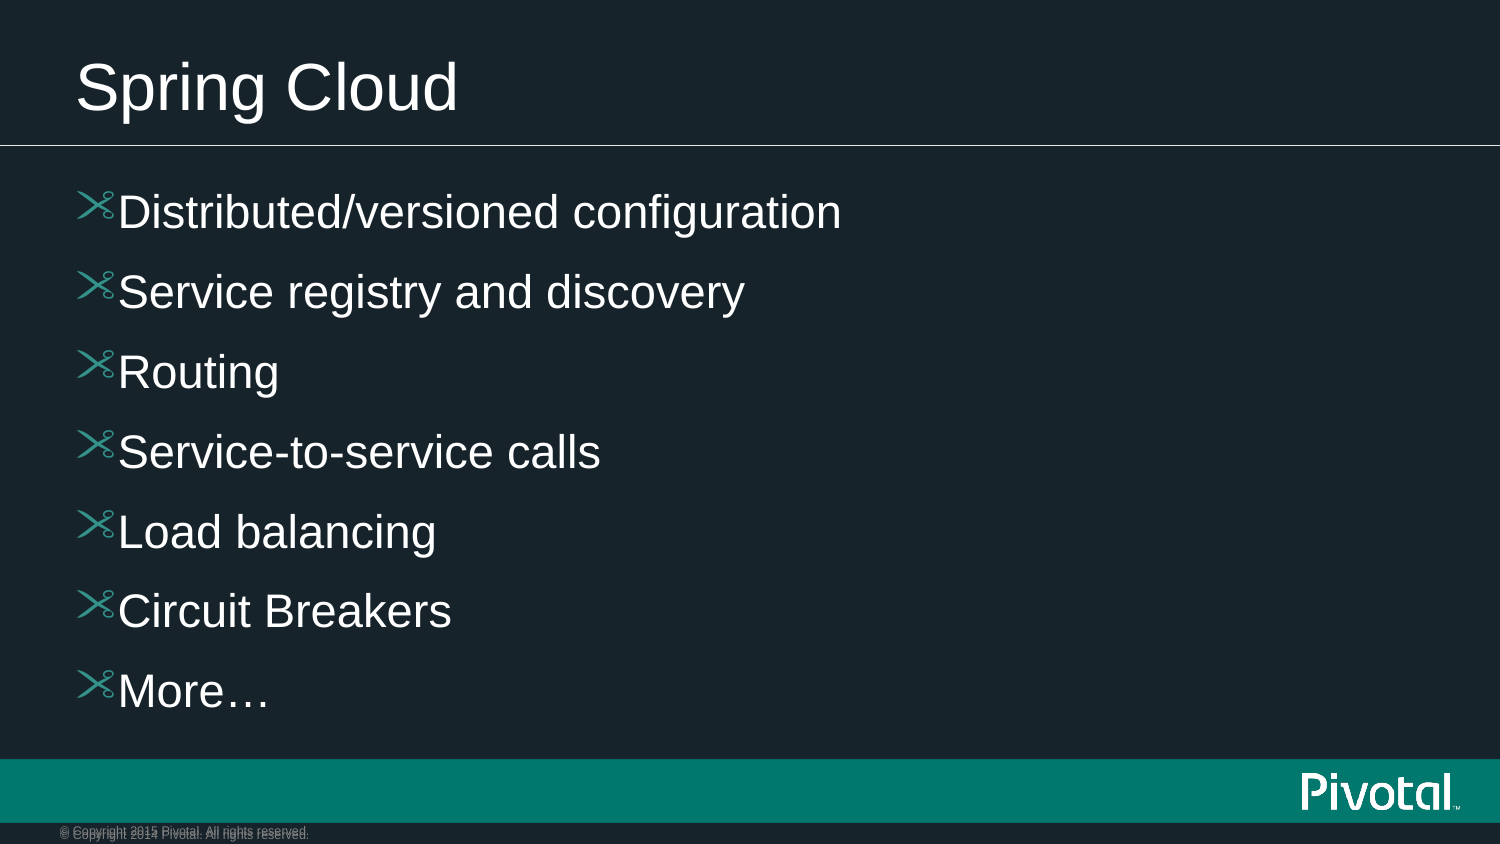

# Spring Cloud
Distributed/versioned configuration
Service registry and discovery
Routing
Service-to-service calls
Load balancing
Circuit Breakers
More…